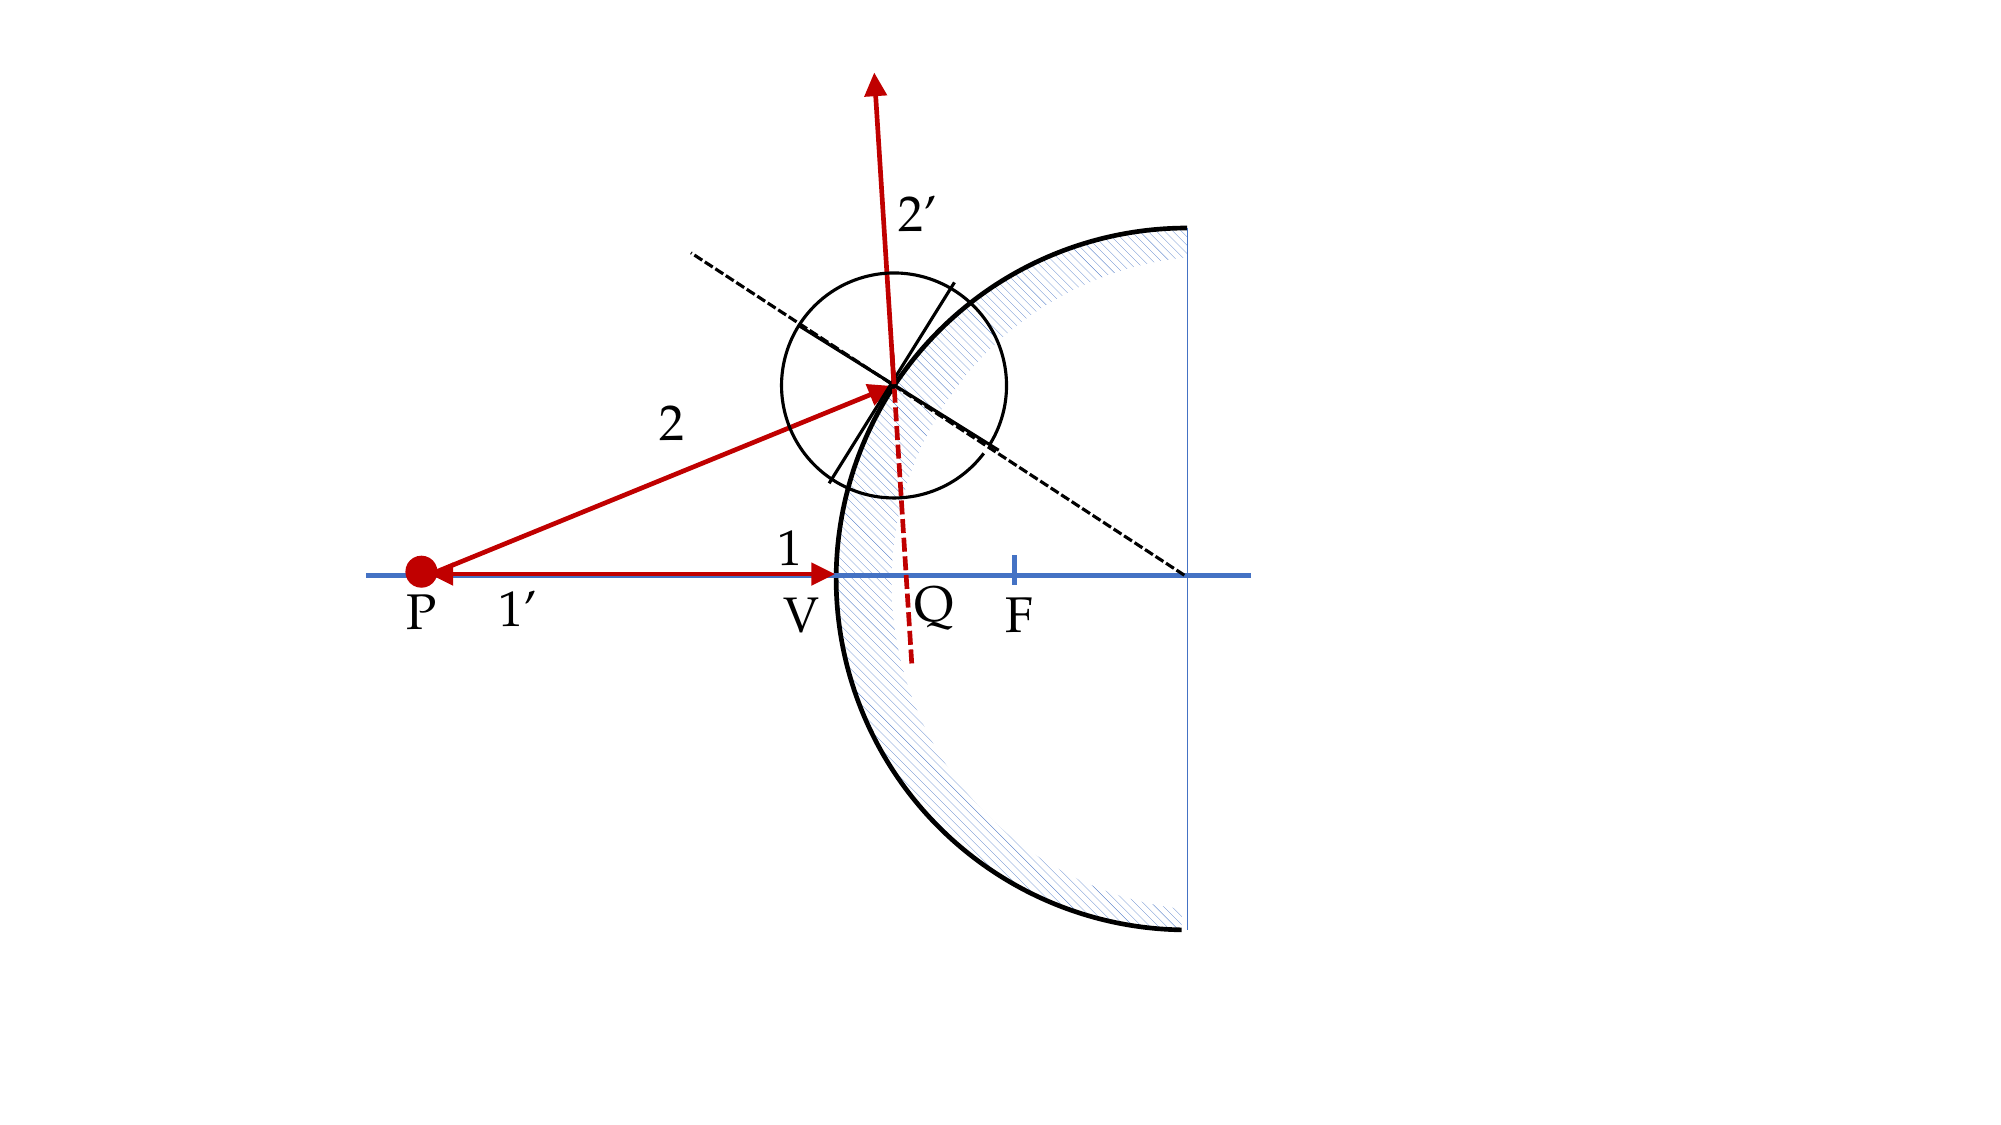

2’

2
1

Q
1’
P
V
F